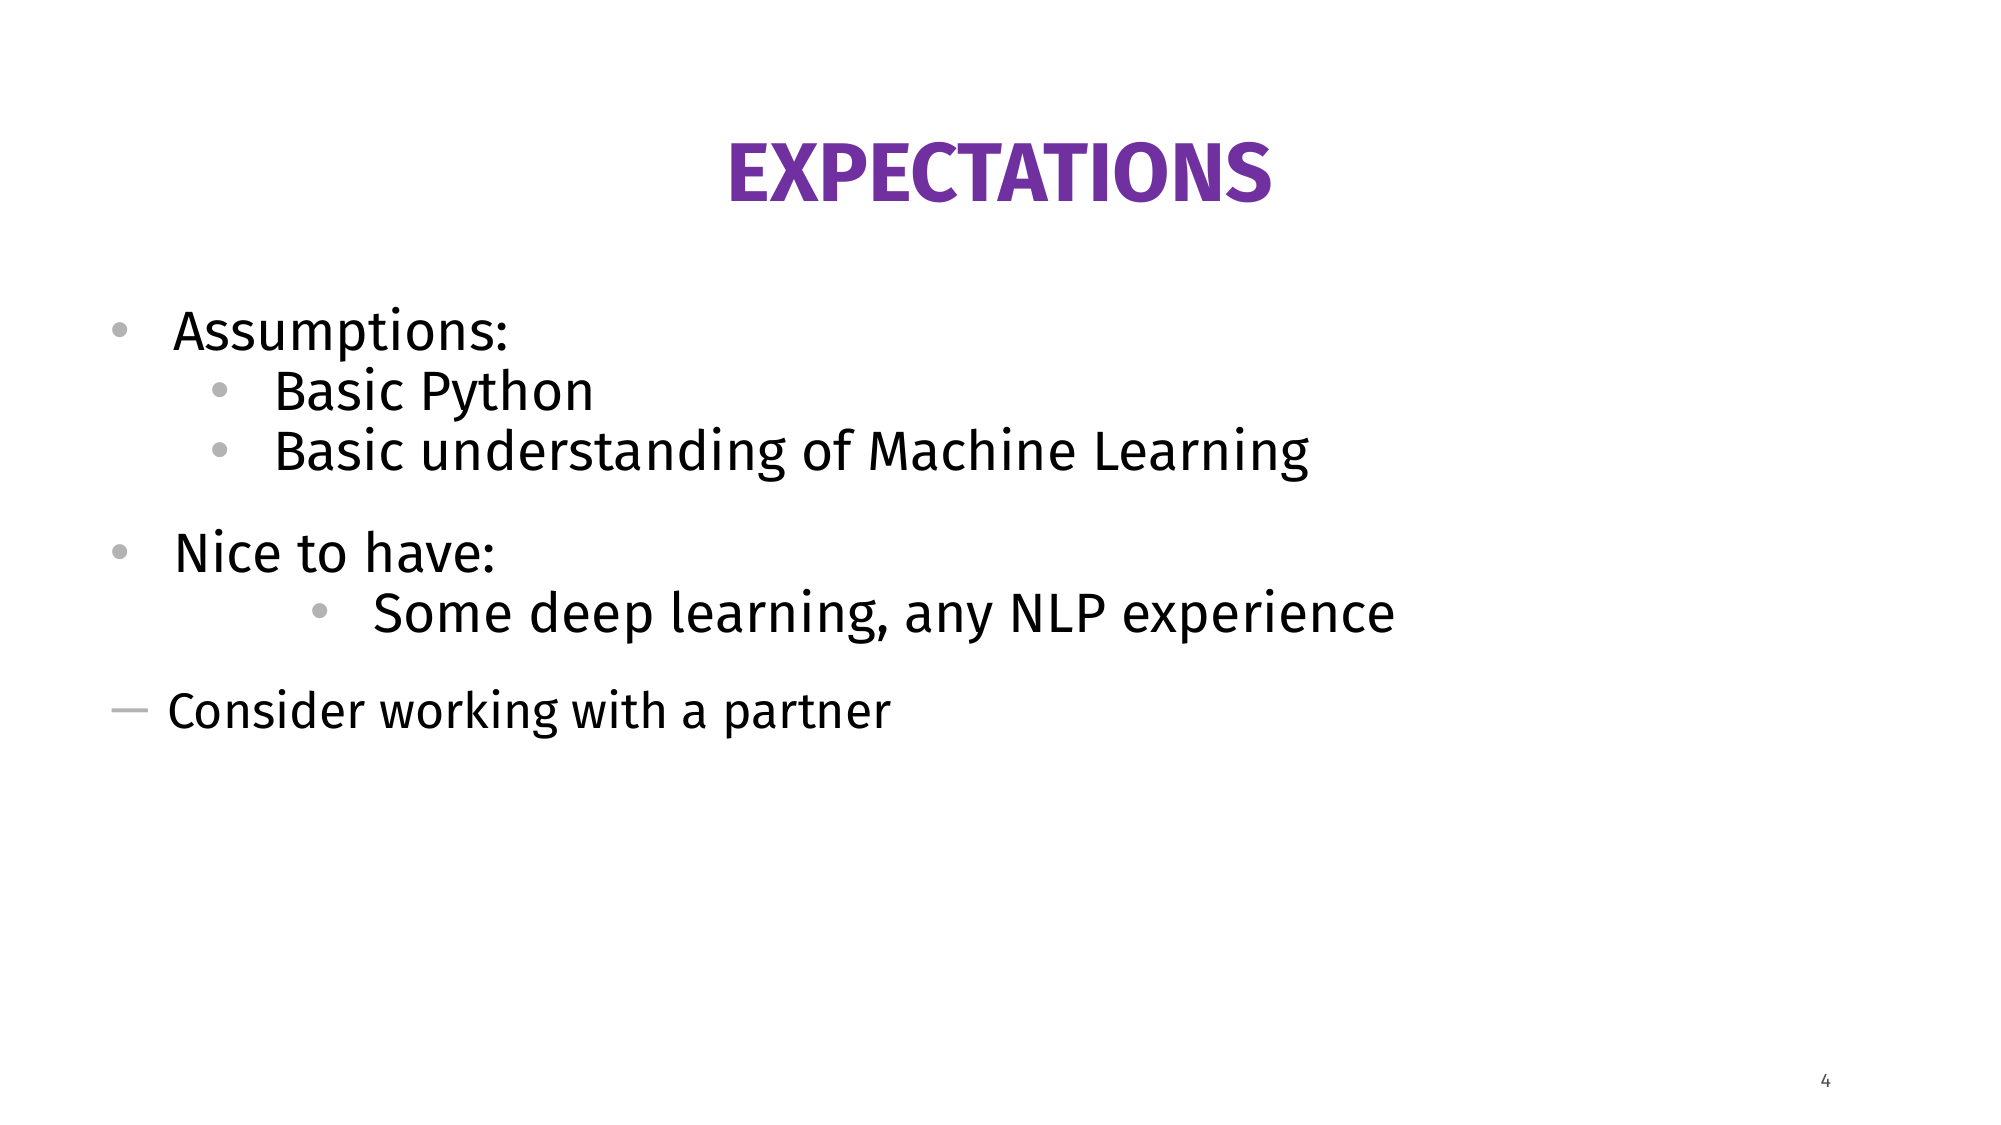

# EXPECTATIONS

Assumptions:
Basic Python
Basic understanding of Machine Learning
Nice to have:
Some deep learning, any NLP experience
Consider working with a partner